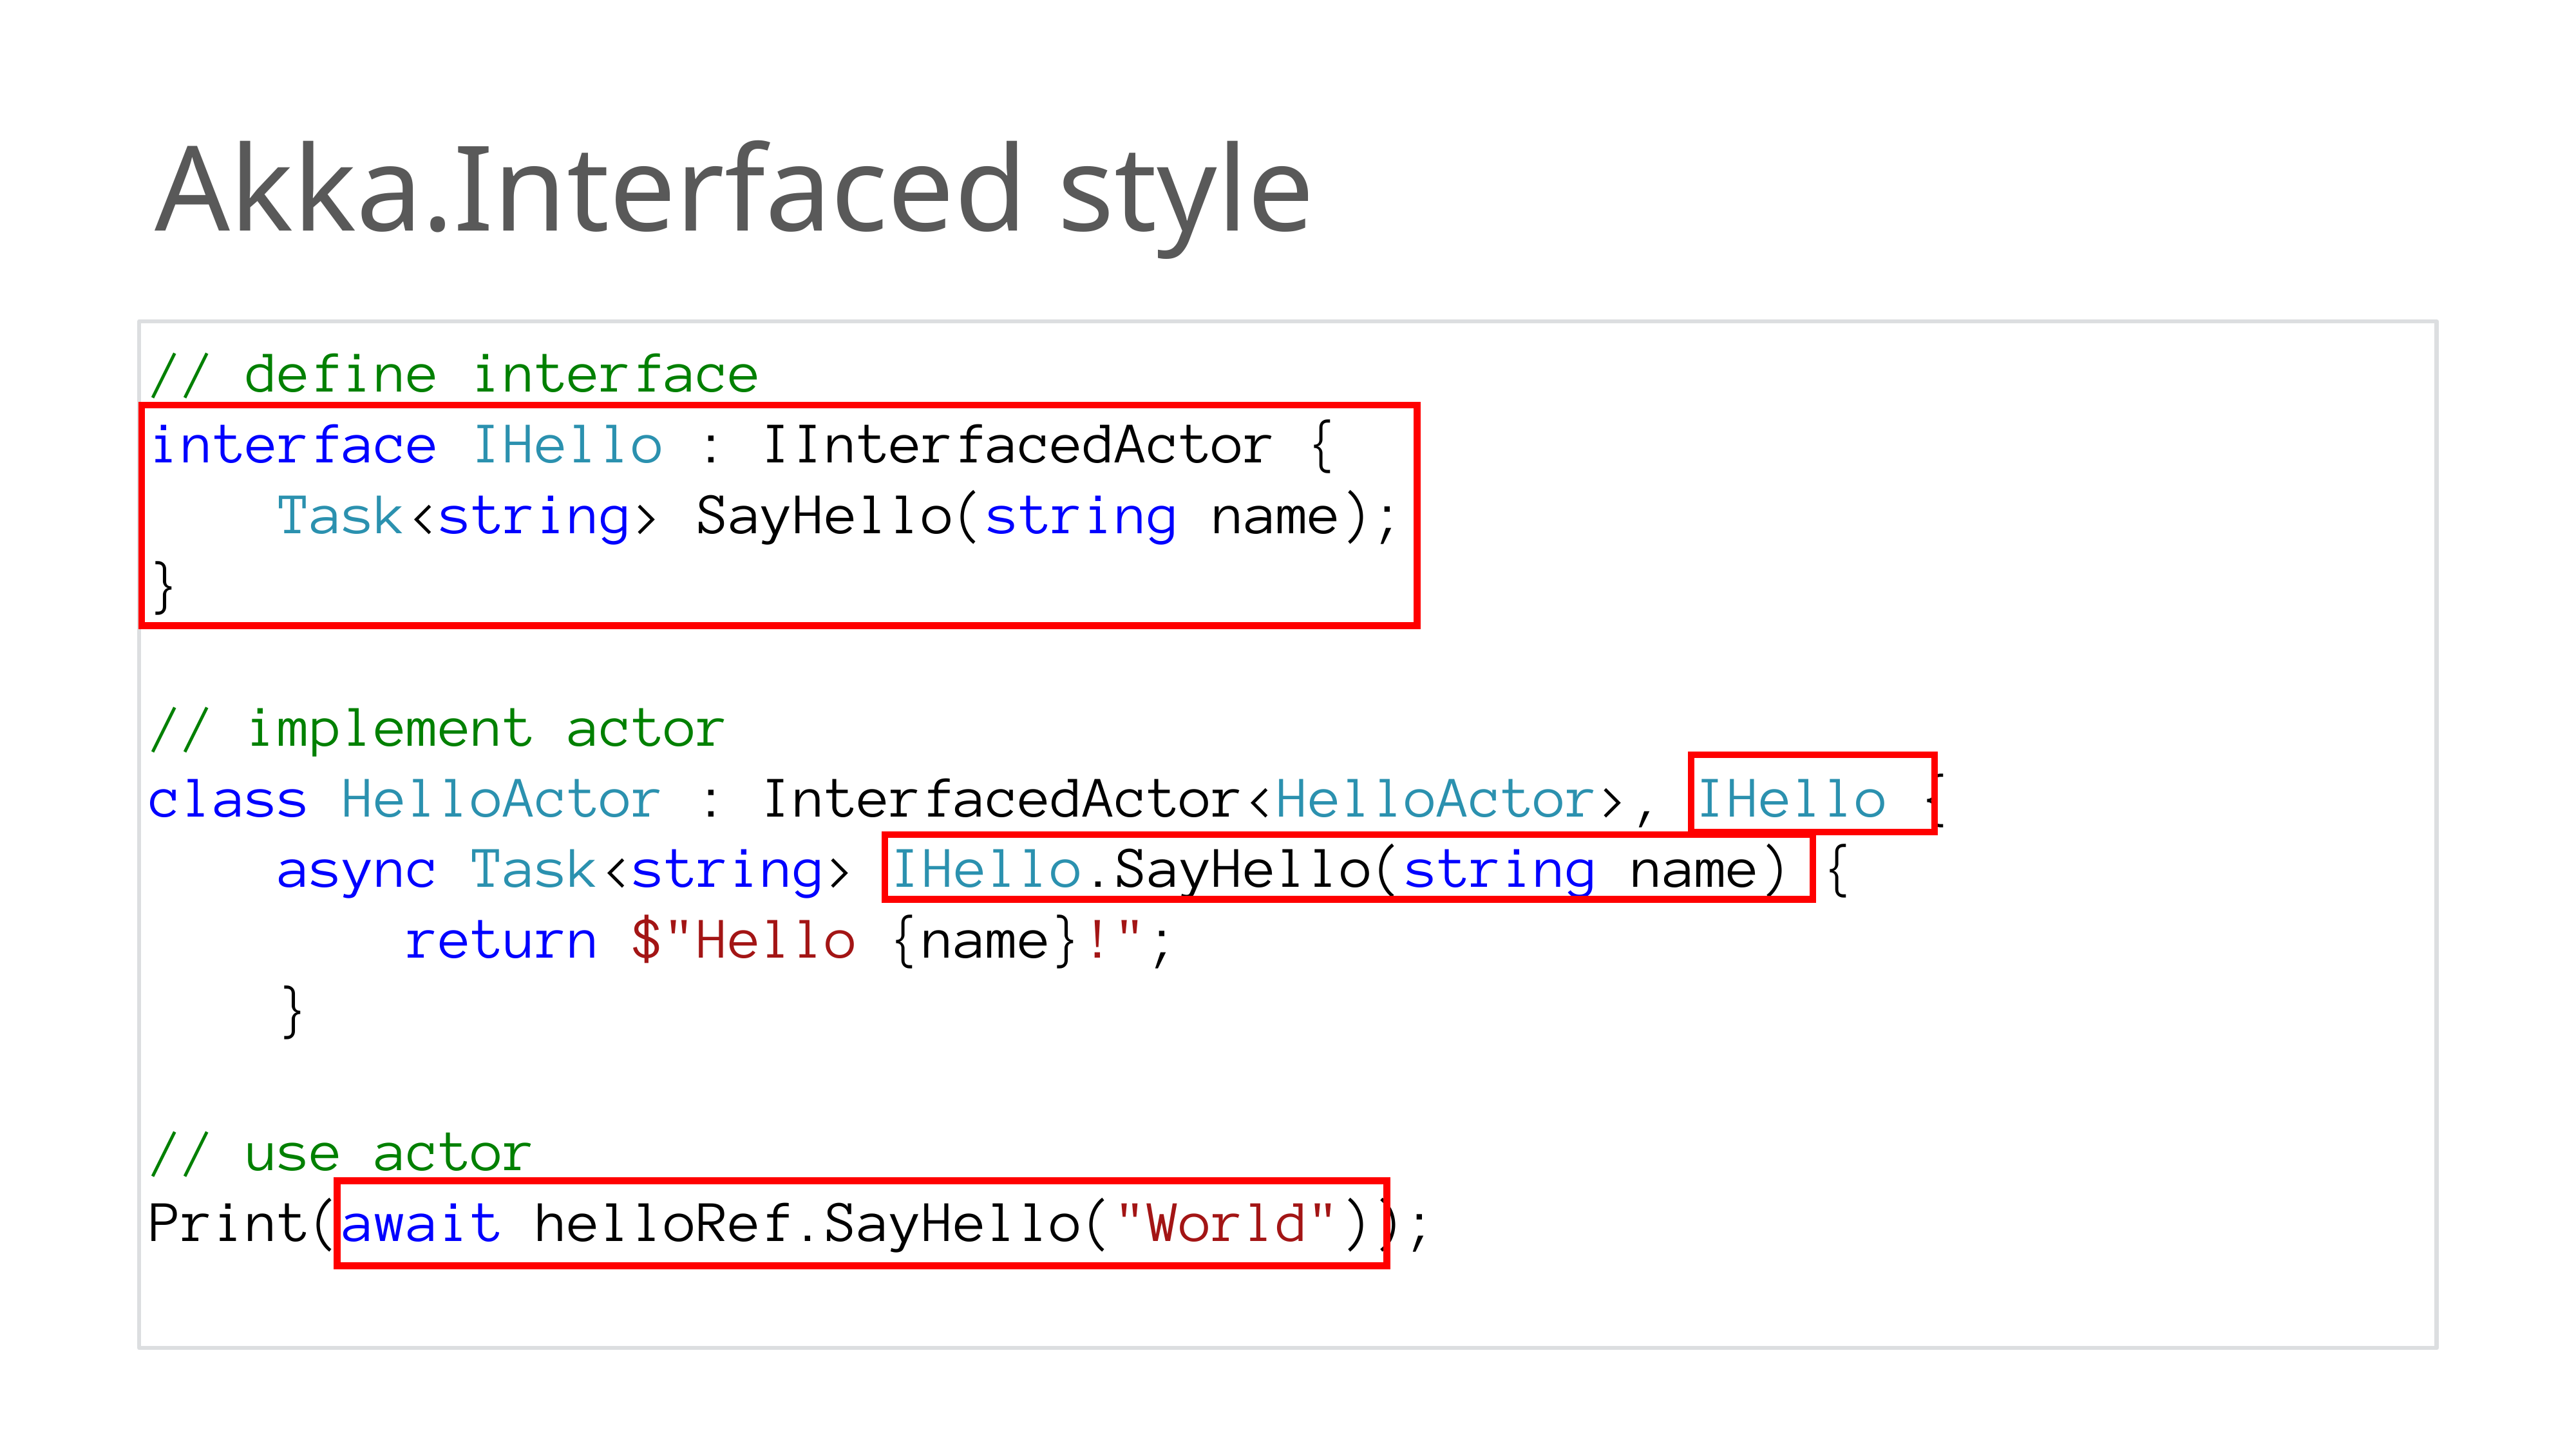

Akka.Interfaced style
// define interface
interface IHello : IInterfacedActor {
    Task<string> SayHello(string name);
}

// implement actor
class HelloActor : InterfacedActor<HelloActor>, IHello {
    async Task<string> IHello.SayHello(string name) {
        return $"Hello {name}!";
    }

// use actor
Print(await helloRef.SayHello("World"));